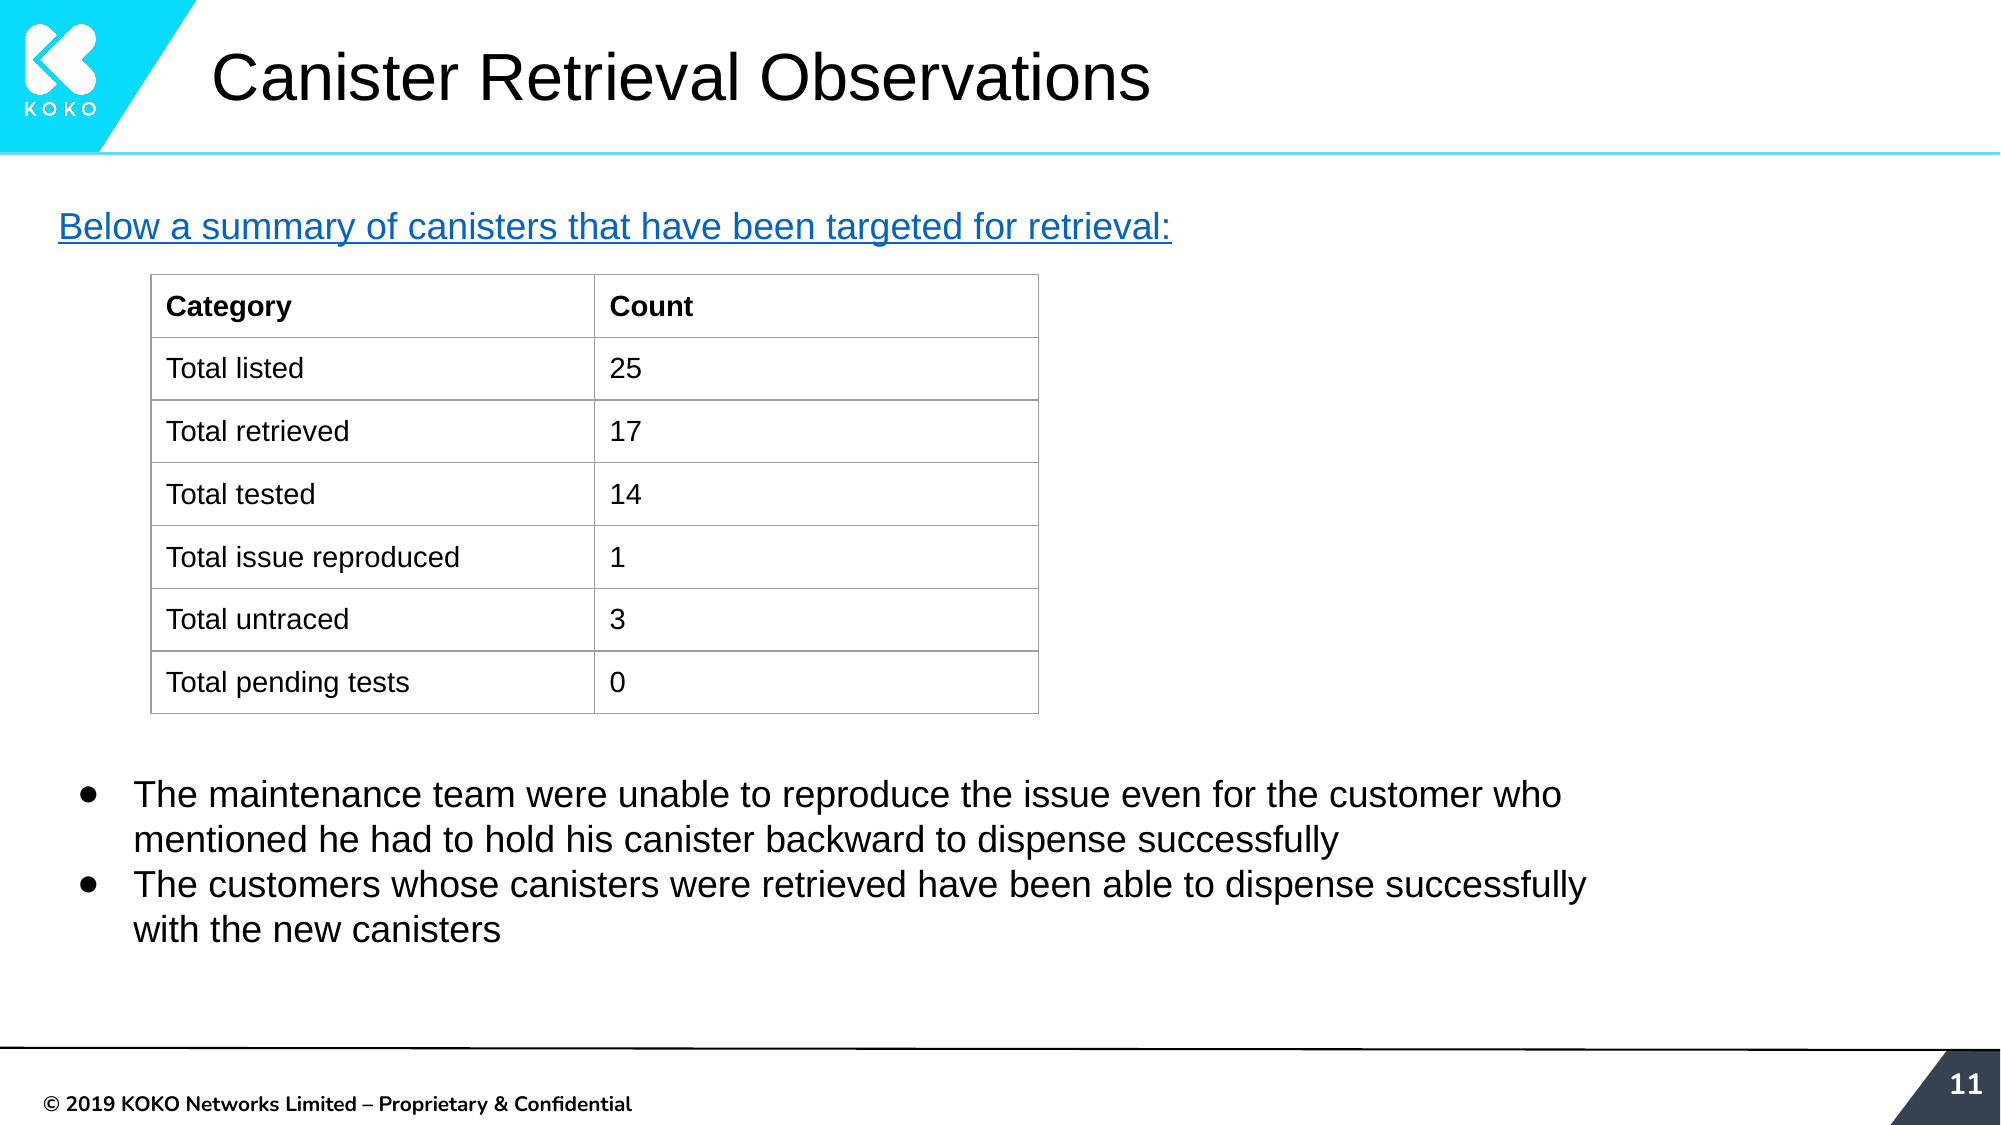

# Canister Retrieval Observations
Below a summary of canisters that have been targeted for retrieval:
| Category | Count |
| --- | --- |
| Total listed | 25 |
| Total retrieved | 17 |
| Total tested | 14 |
| Total issue reproduced | 1 |
| Total untraced | 3 |
| Total pending tests | 0 |
The maintenance team were unable to reproduce the issue even for the customer who mentioned he had to hold his canister backward to dispense successfully
The customers whose canisters were retrieved have been able to dispense successfully with the new canisters

11